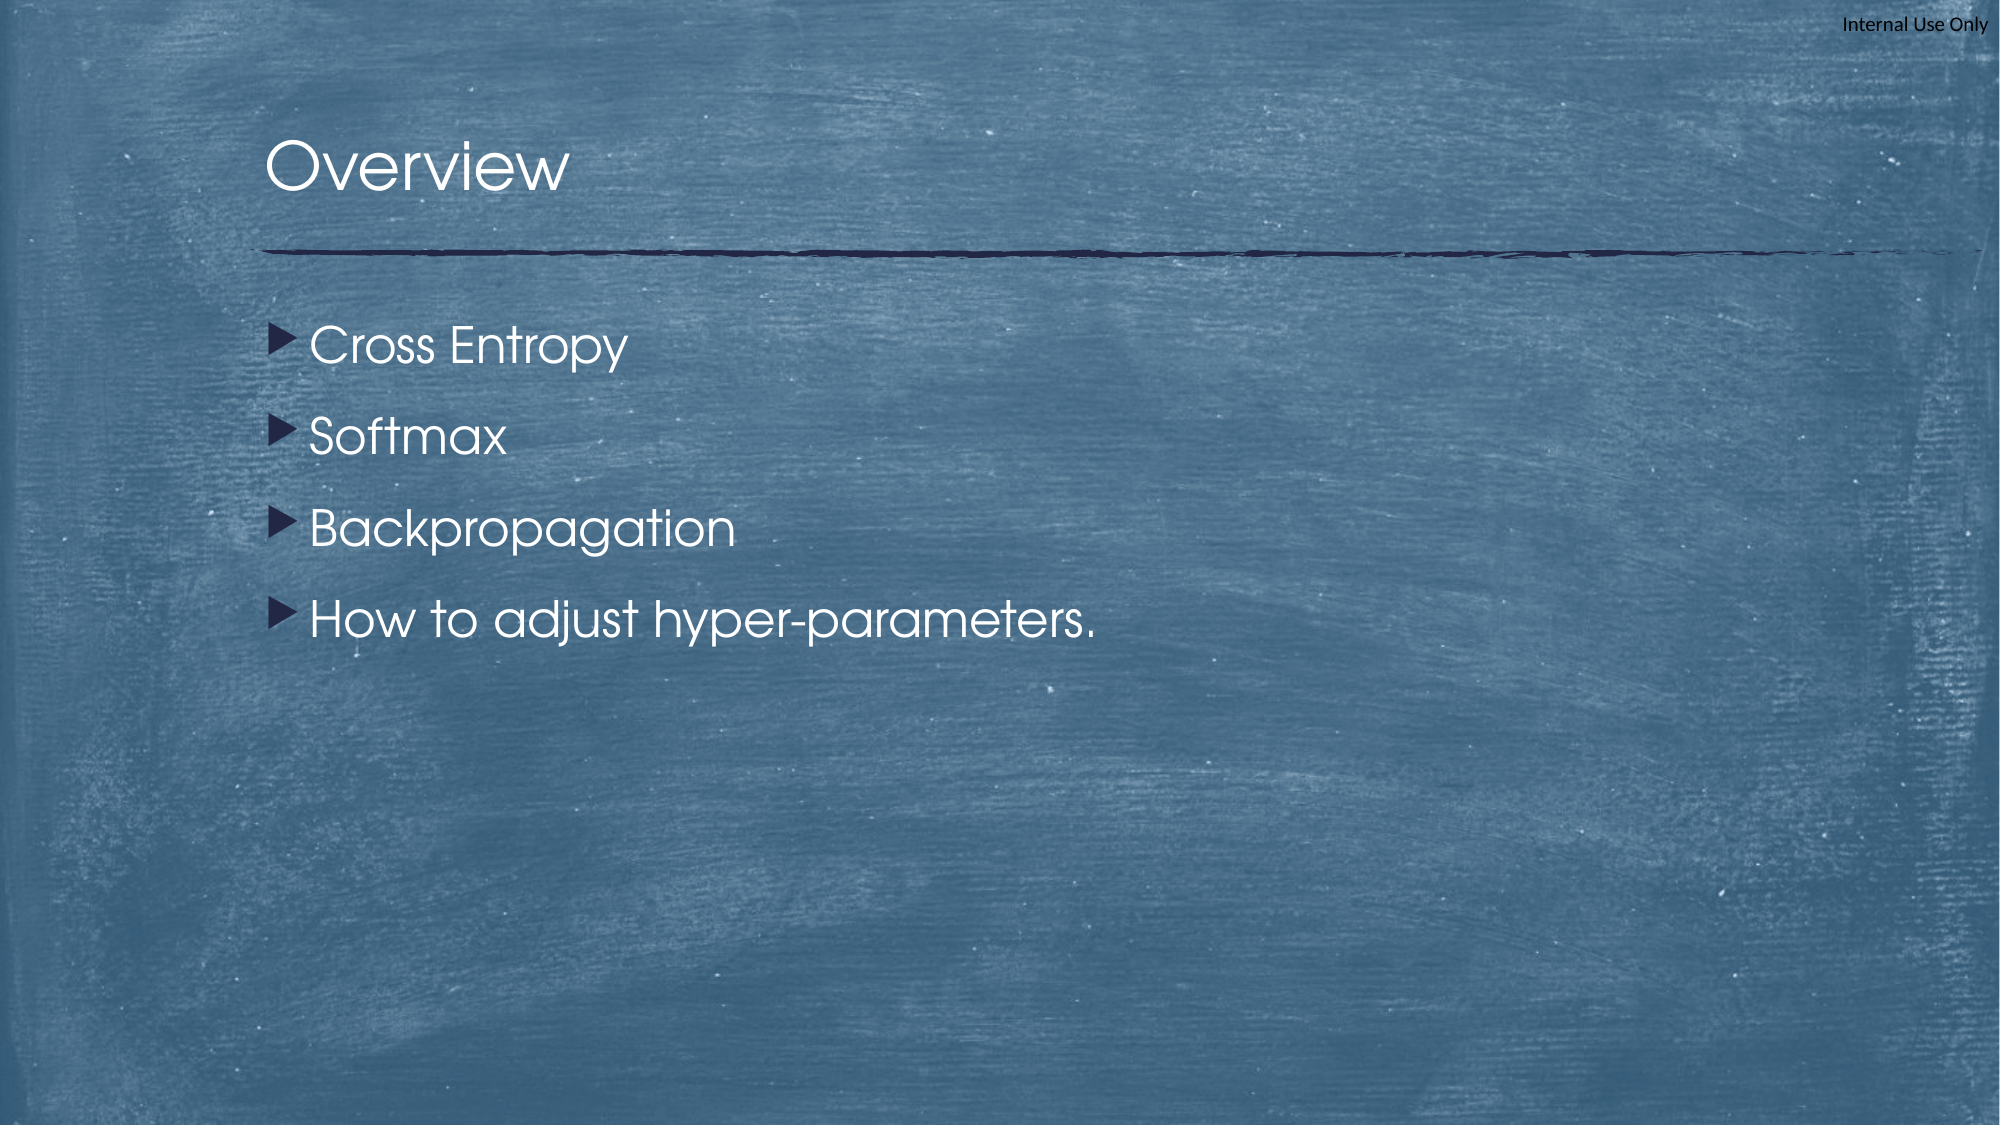

# Overview
Cross Entropy
Softmax
Backpropagation
How to adjust hyper-parameters.